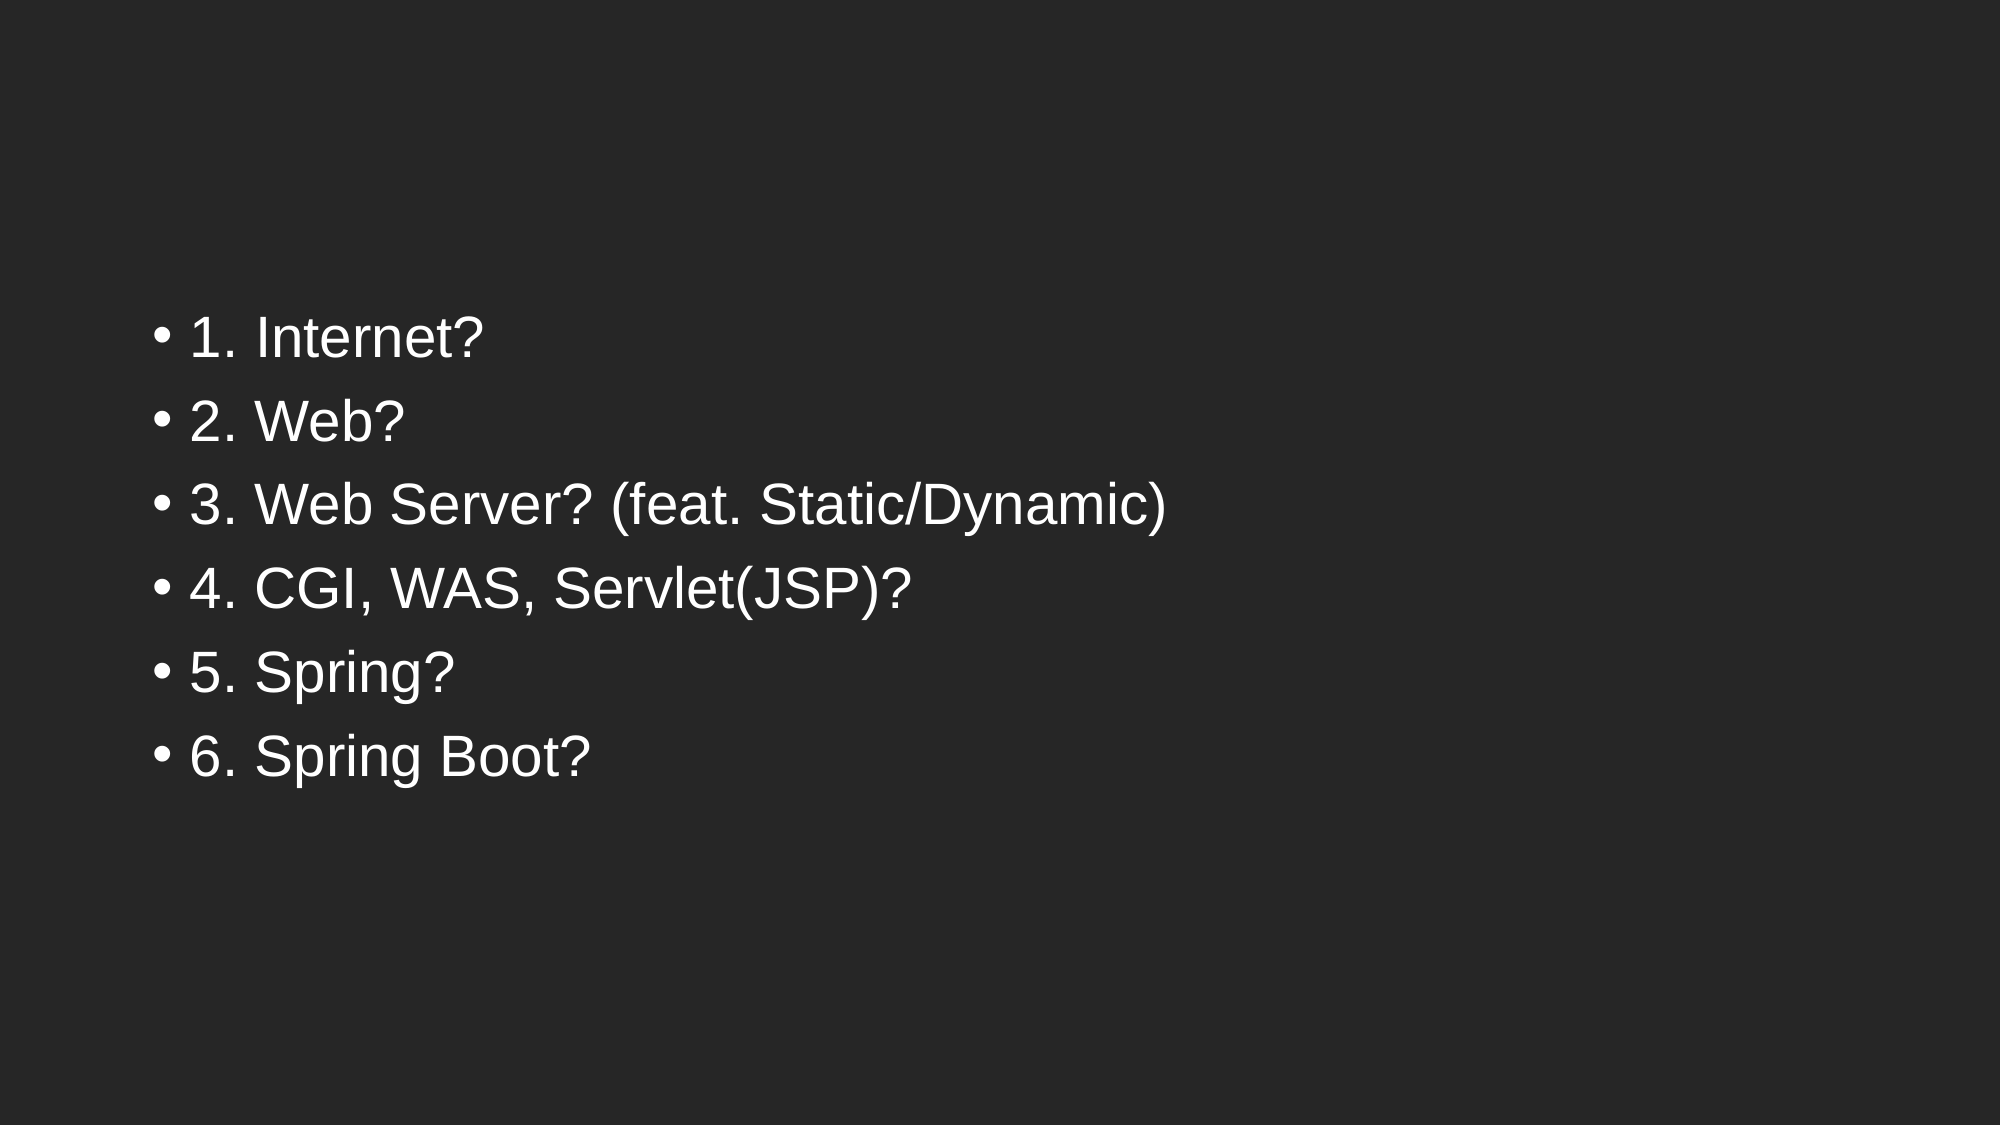

#
1. Internet?
2. Web?
3. Web Server? (feat. Static/Dynamic)
4. CGI, WAS, Servlet(JSP)?
5. Spring?
6. Spring Boot?